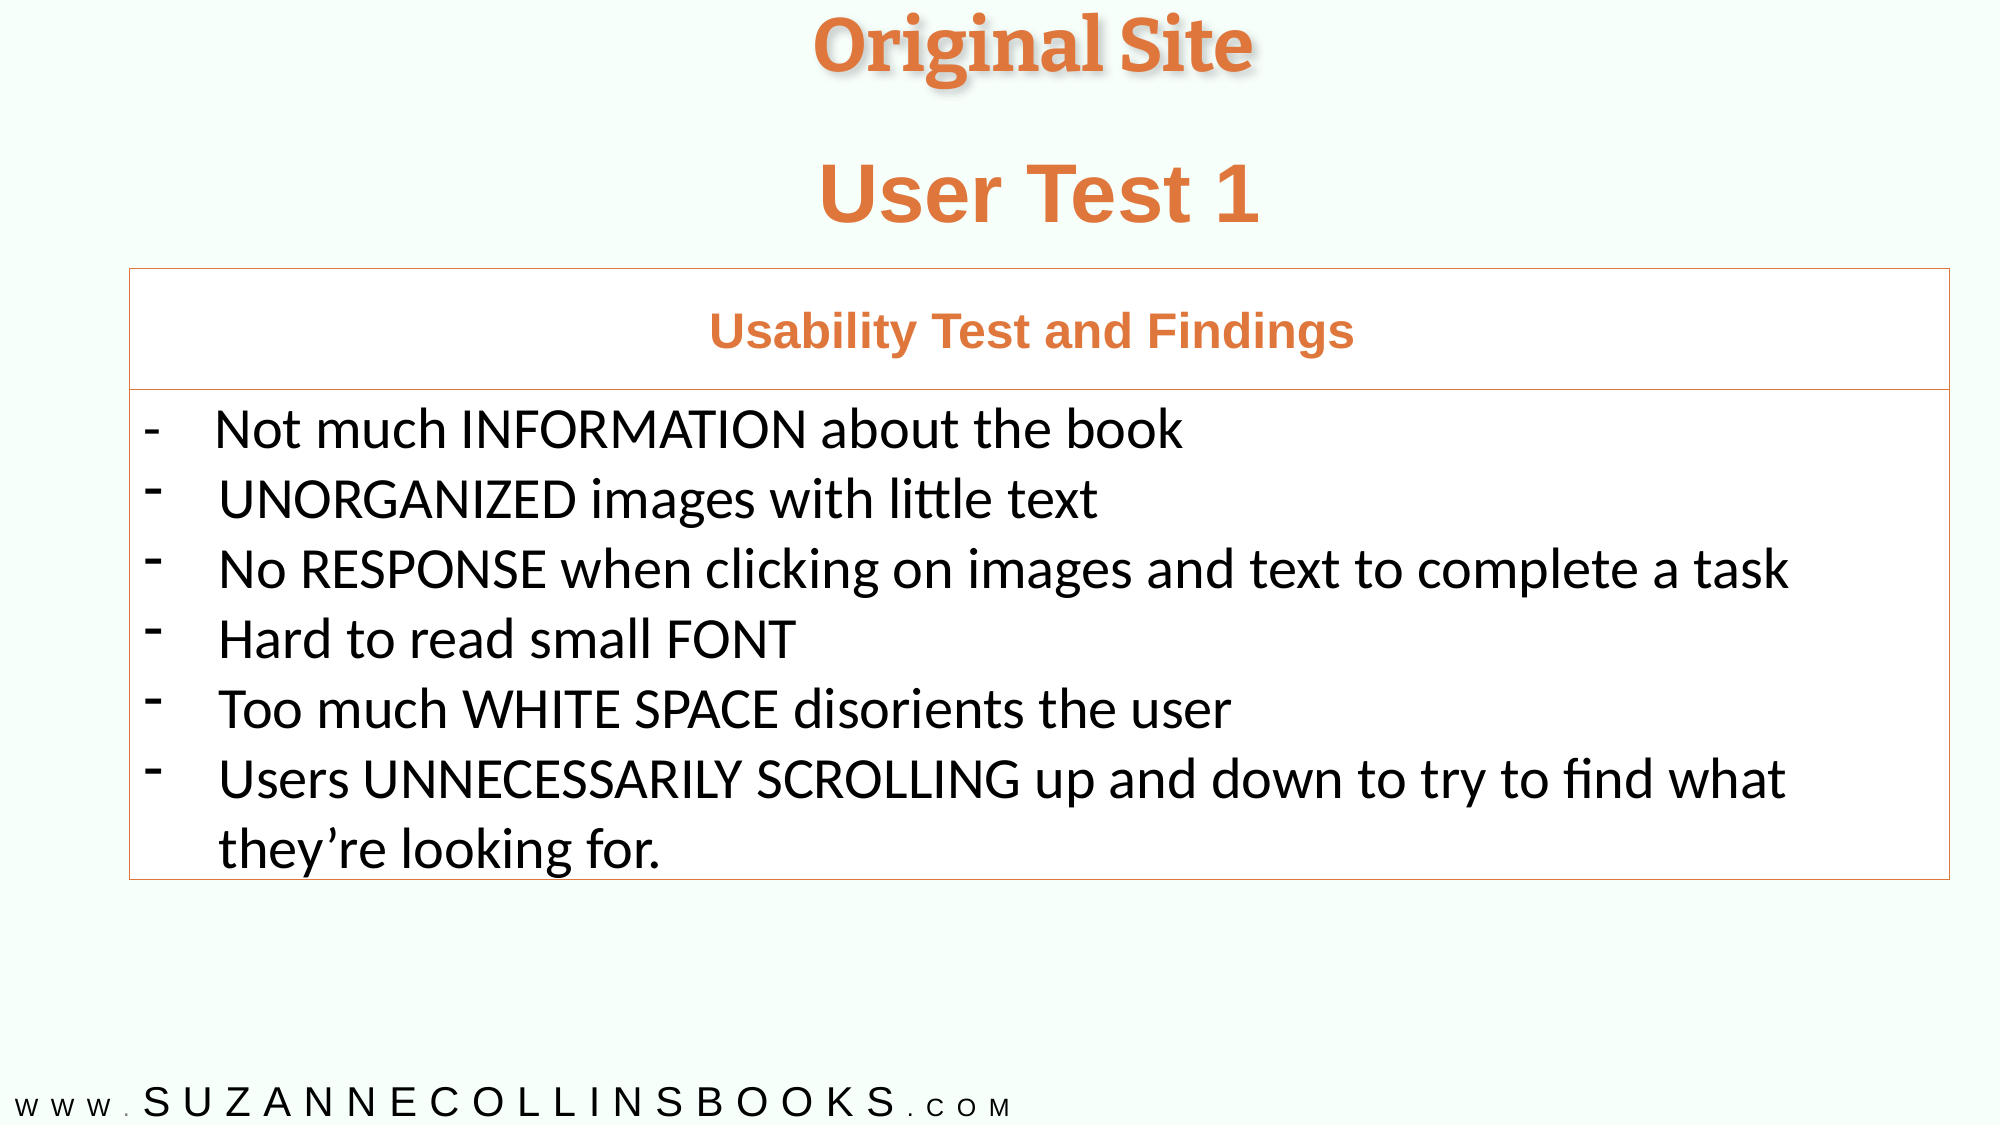

Original Site
User Test 1
Usability Test and Findings

-    Not much INFORMATION about the book
UNORGANIZED images with little text
No RESPONSE when clicking on images and text to complete a task
Hard to read small FONT
Too much WHITE SPACE disorients the user
Users UNNECESSARILY SCROLLING up and down to try to find what they’re looking for.

WWW.SUZANNECOLLINSBOOKS.COM